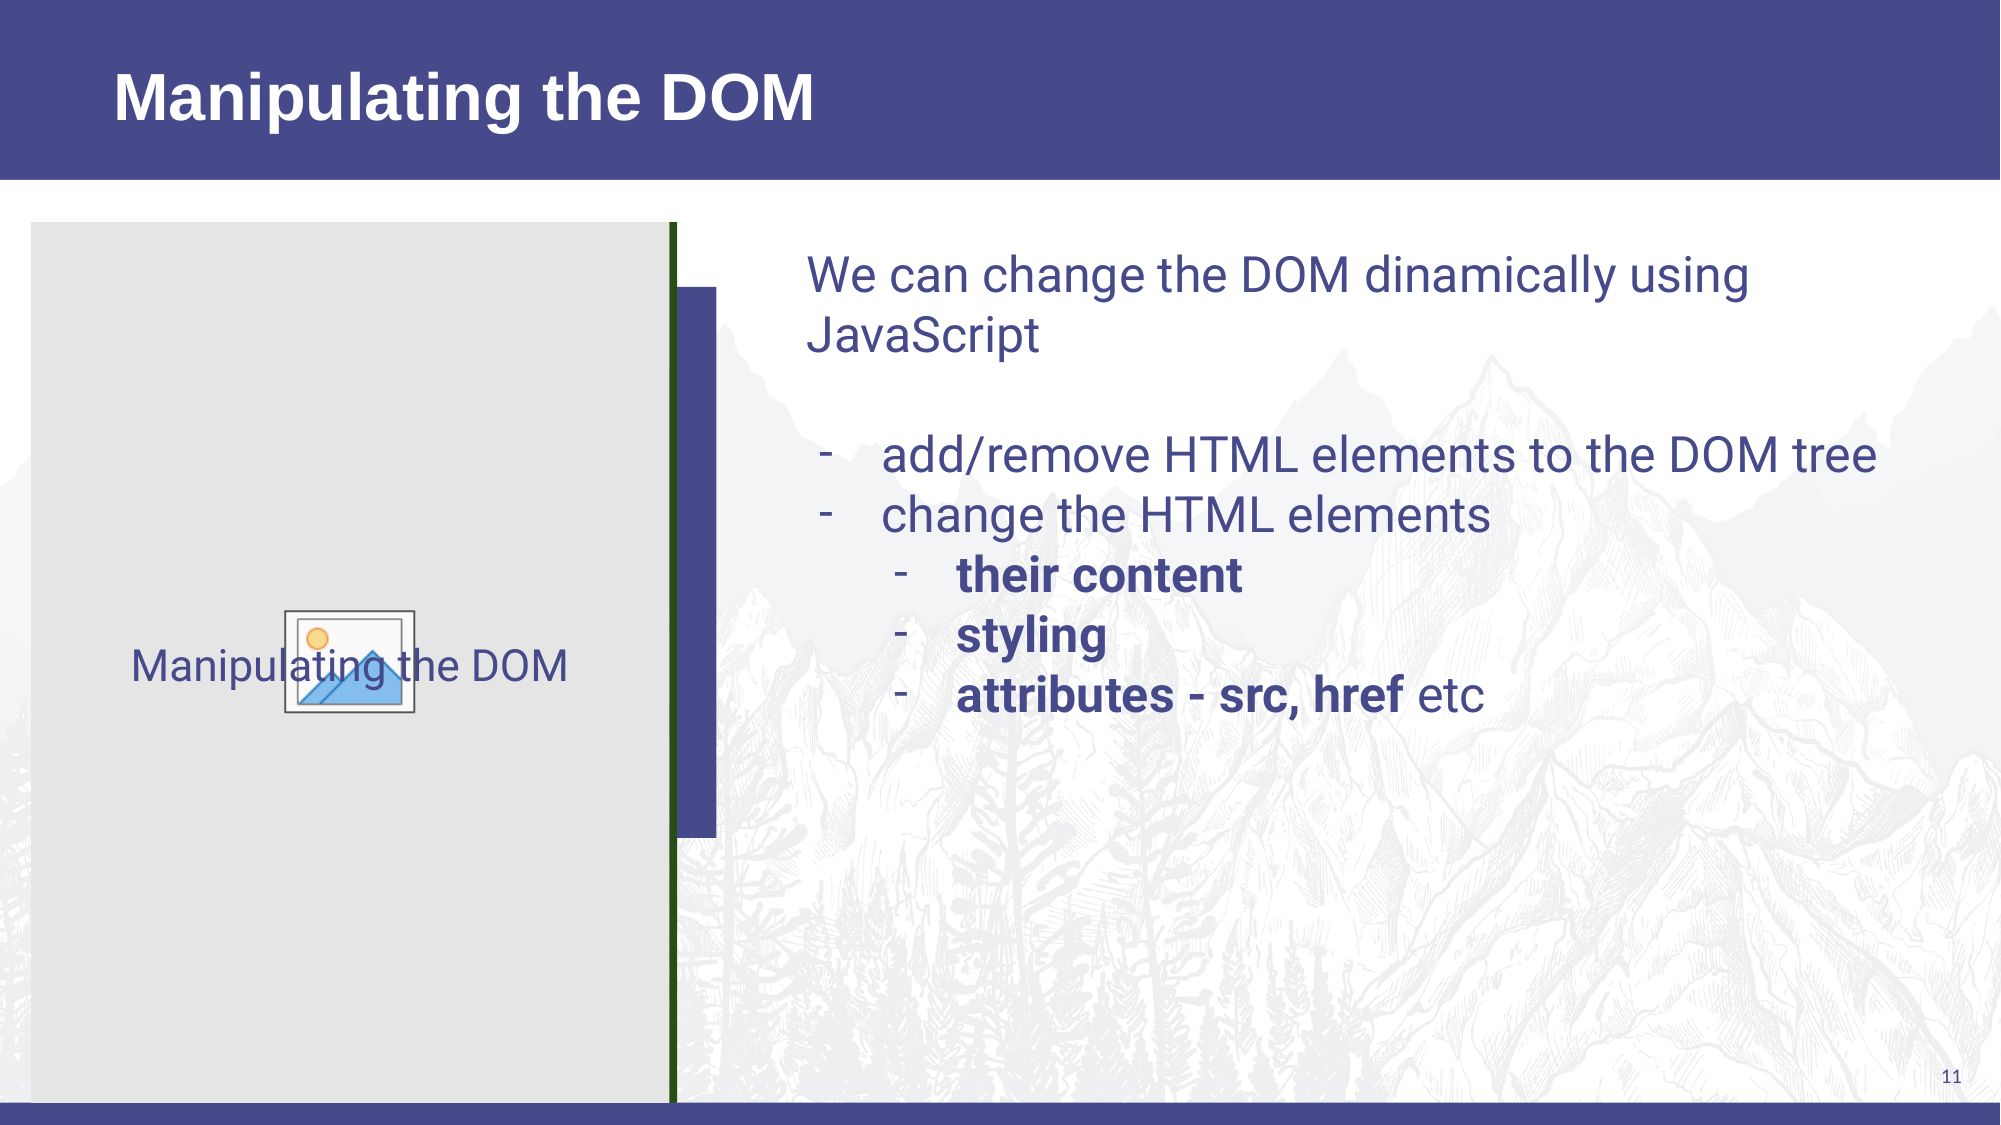

Manipulating the DOM
We can change the DOM dinamically using JavaScript

add/remove HTML elements to the DOM tree
change the HTML elements
their content
styling
attributes - src, href etc

Manipulating the DOM
11